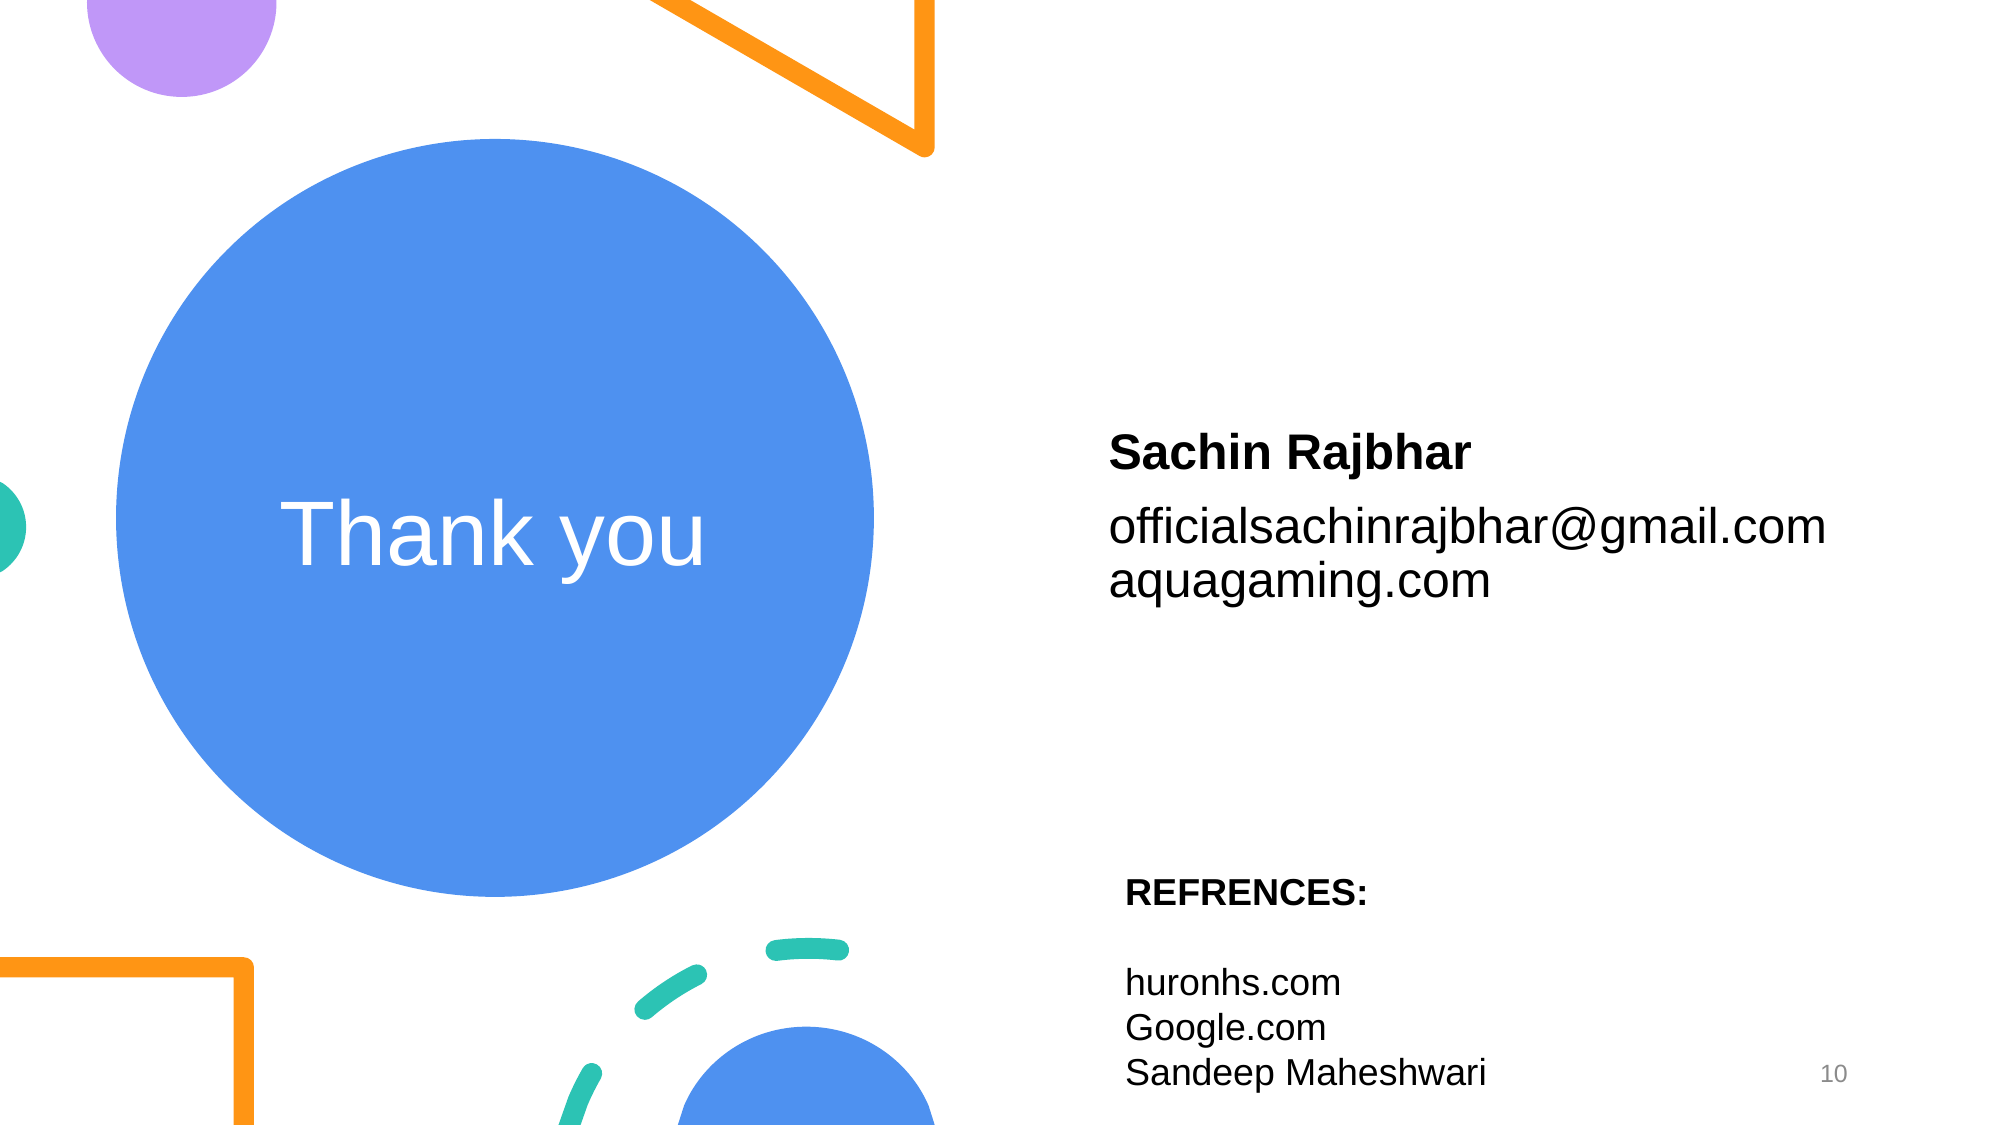

# Thank you
Sachin Rajbhar
officialsachinrajbhar@gmail.comaquagaming.com

REFRENCES:
huronhs.com
Google.com
Sandeep Maheshwari
10